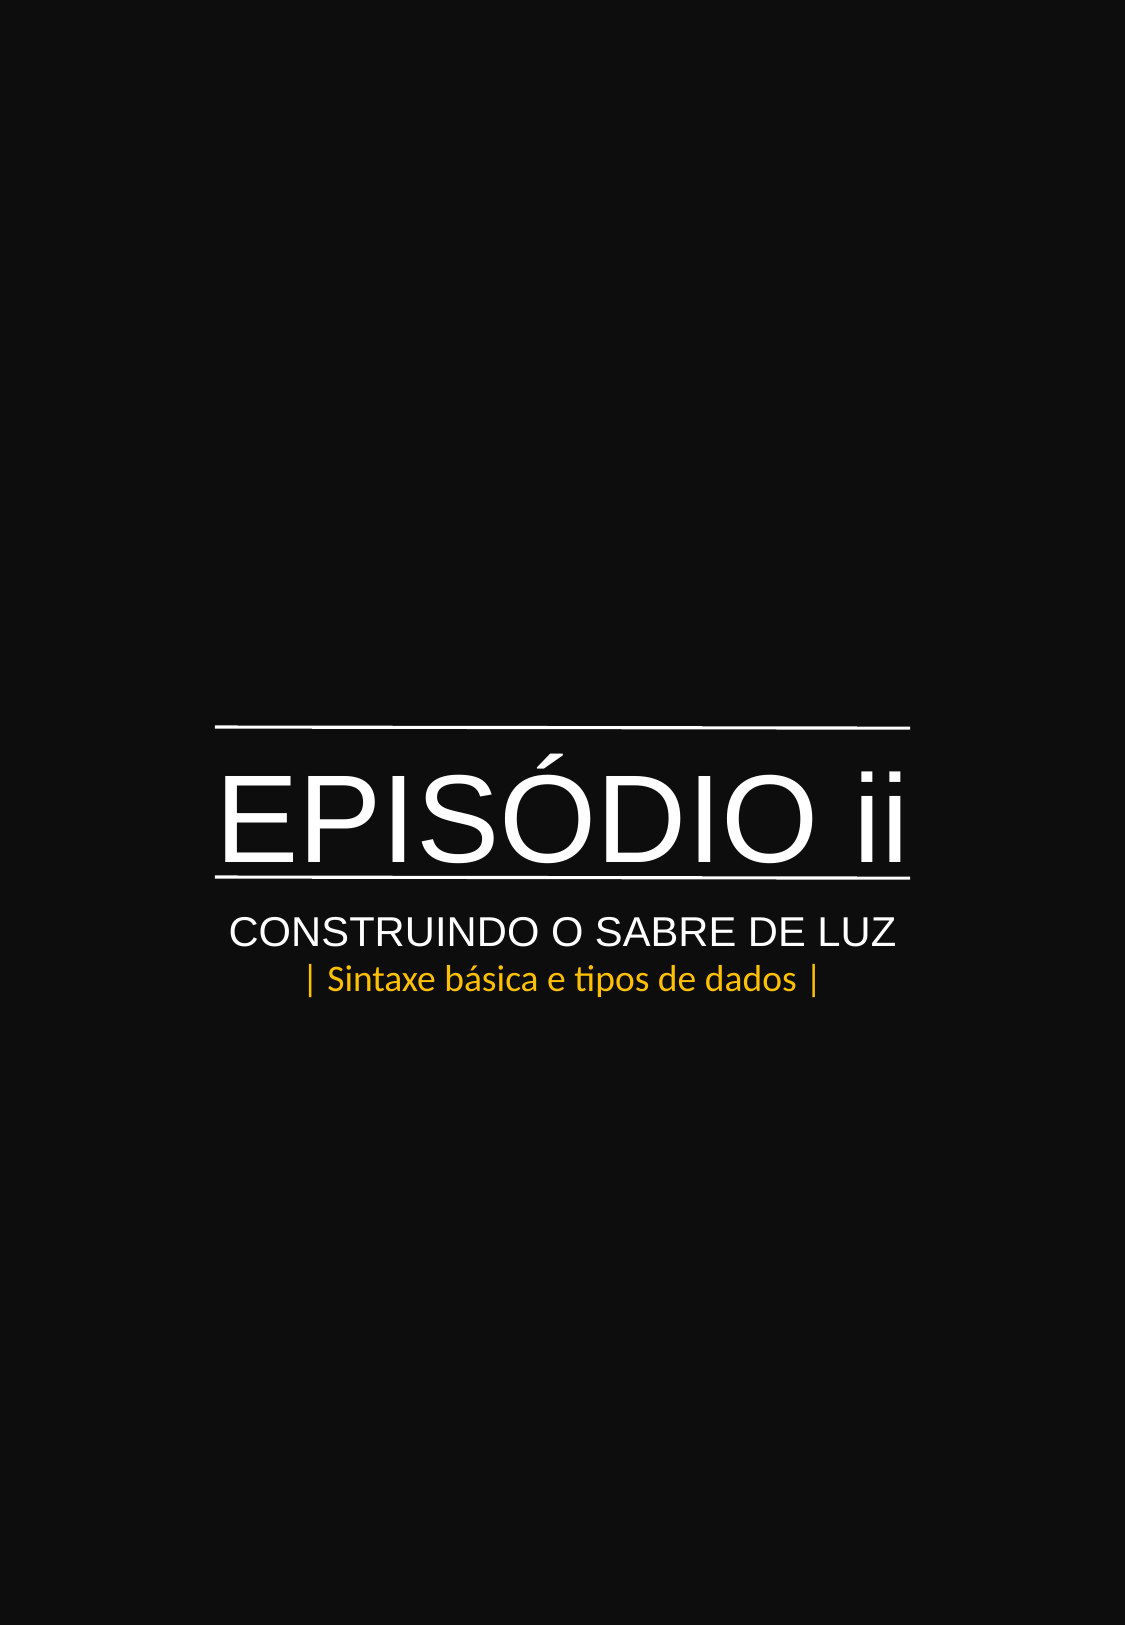

EPISÓDIO ii
CONSTRUINDO O SABRE DE LUZ
| Sintaxe básica e tipos de dados |